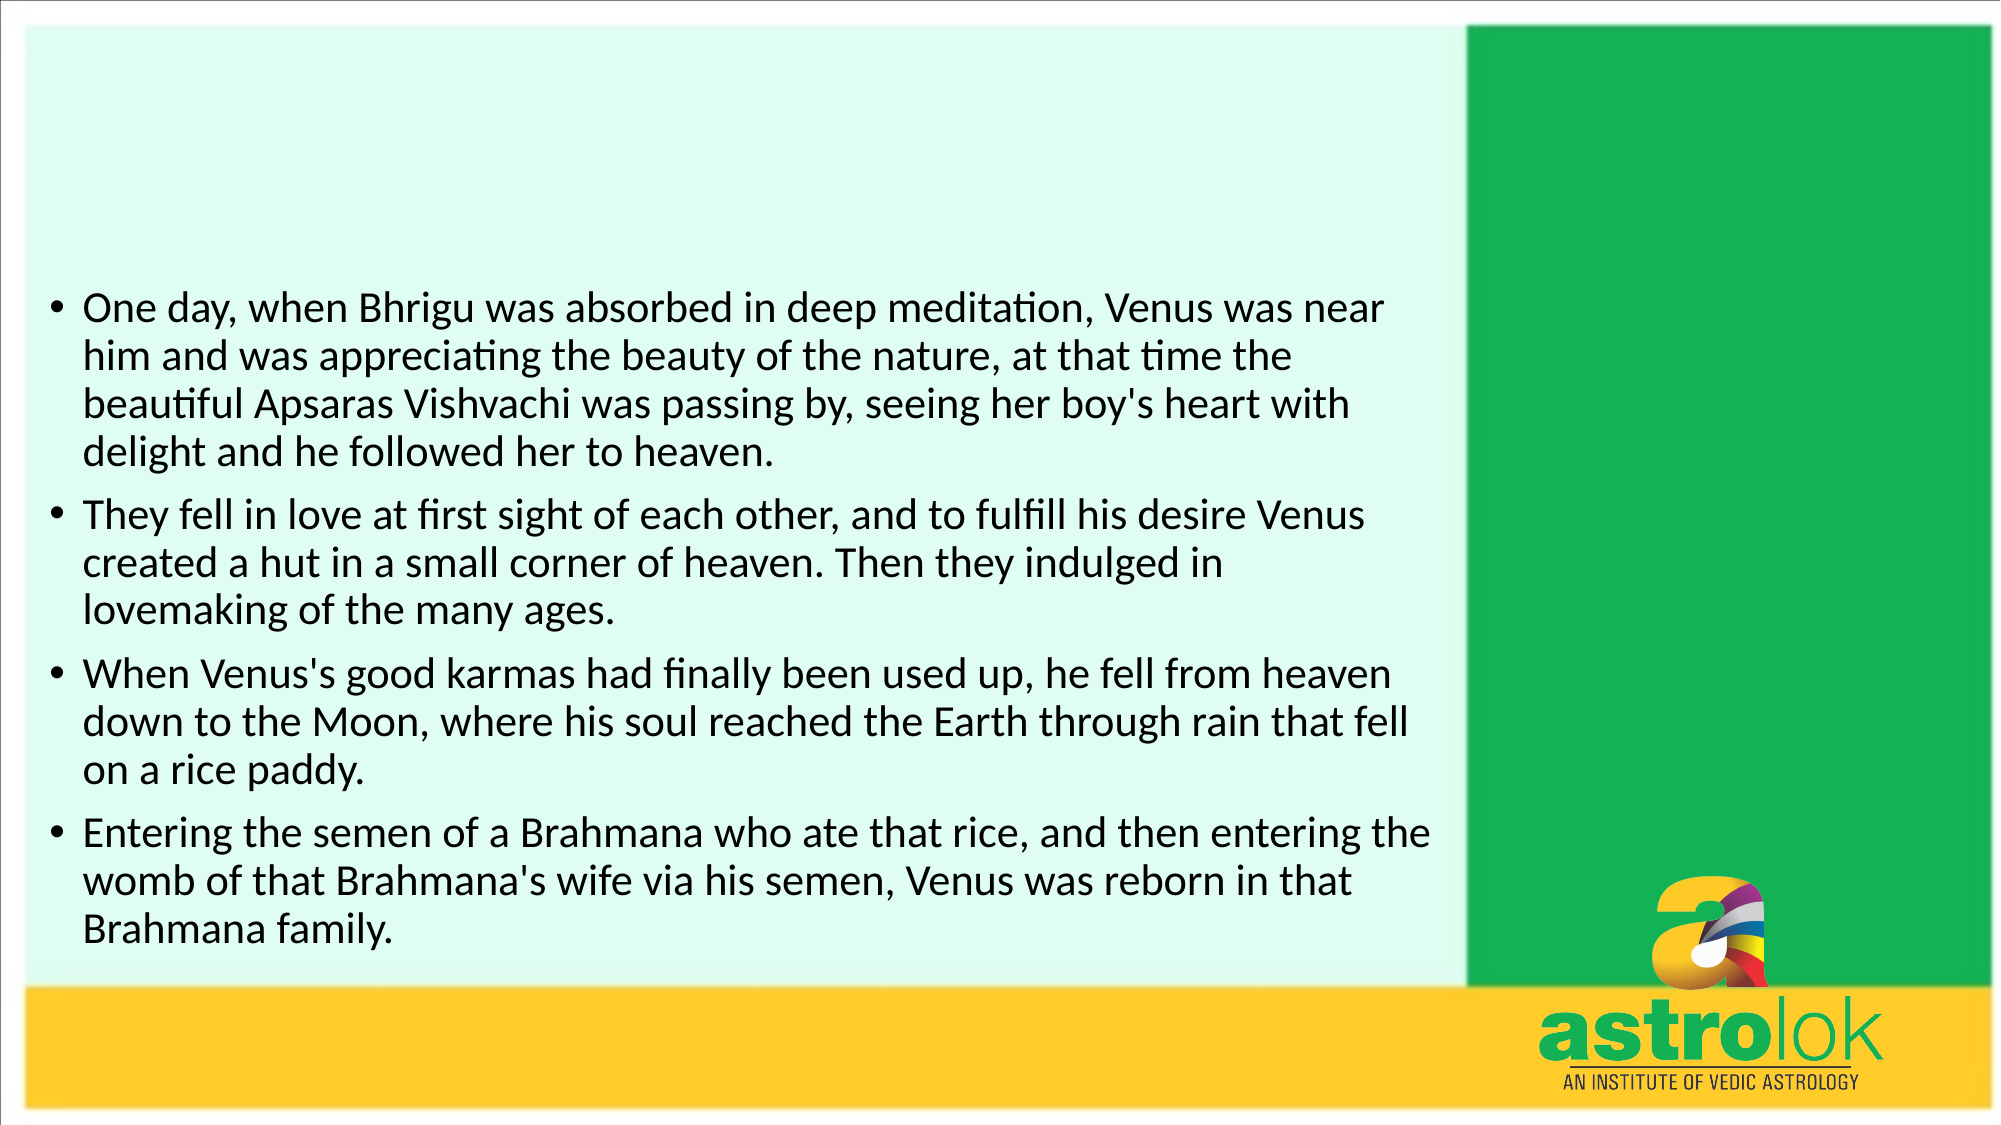

#
One day, when Bhrigu was absorbed in deep meditation, Venus was near him and was appreciating the beauty of the nature, at that time the beautiful Apsaras Vishvachi was passing by, seeing her boy's heart with delight and he followed her to heaven.
They fell in love at first sight of each other, and to fulfill his desire Venus created a hut in a small corner of heaven. Then they indulged in lovemaking of the many ages.
When Venus's good karmas had finally been used up, he fell from heaven down to the Moon, where his soul reached the Earth through rain that fell on a rice paddy.
Entering the semen of a Brahmana who ate that rice, and then entering the womb of that Brahmana's wife via his semen, Venus was reborn in that Brahmana family.